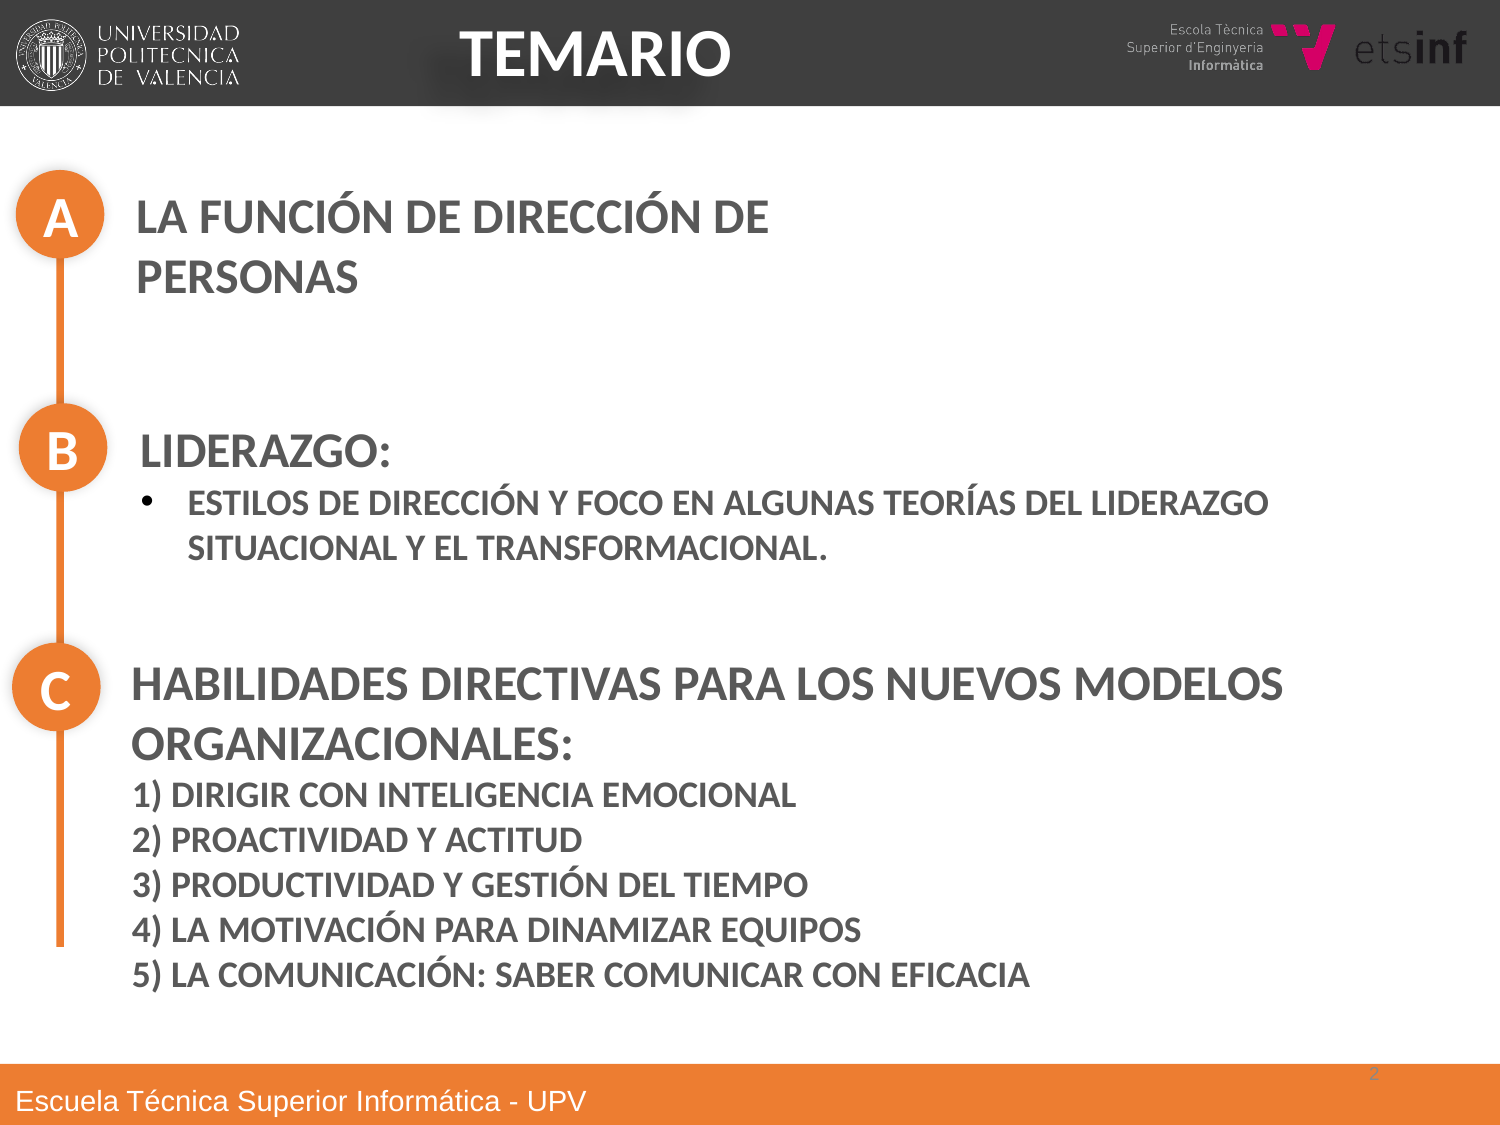

TEMARIO
A
La Función de Dirección de Personas

B
Liderazgo:
Estilos de Dirección y Foco en algunas teorías del liderazgo situacional y el transformacional.
C
Habilidades Directivas para Los nuevos modelos organizacionales:
1) Dirigir con Inteligencia Emocional
2) Proactividad y actitud
3) Productividad y gestión del tiempo
4) La Motivación Para Dinamizar Equipos
5) La Comunicación: Saber Comunicar Con Eficacia
2